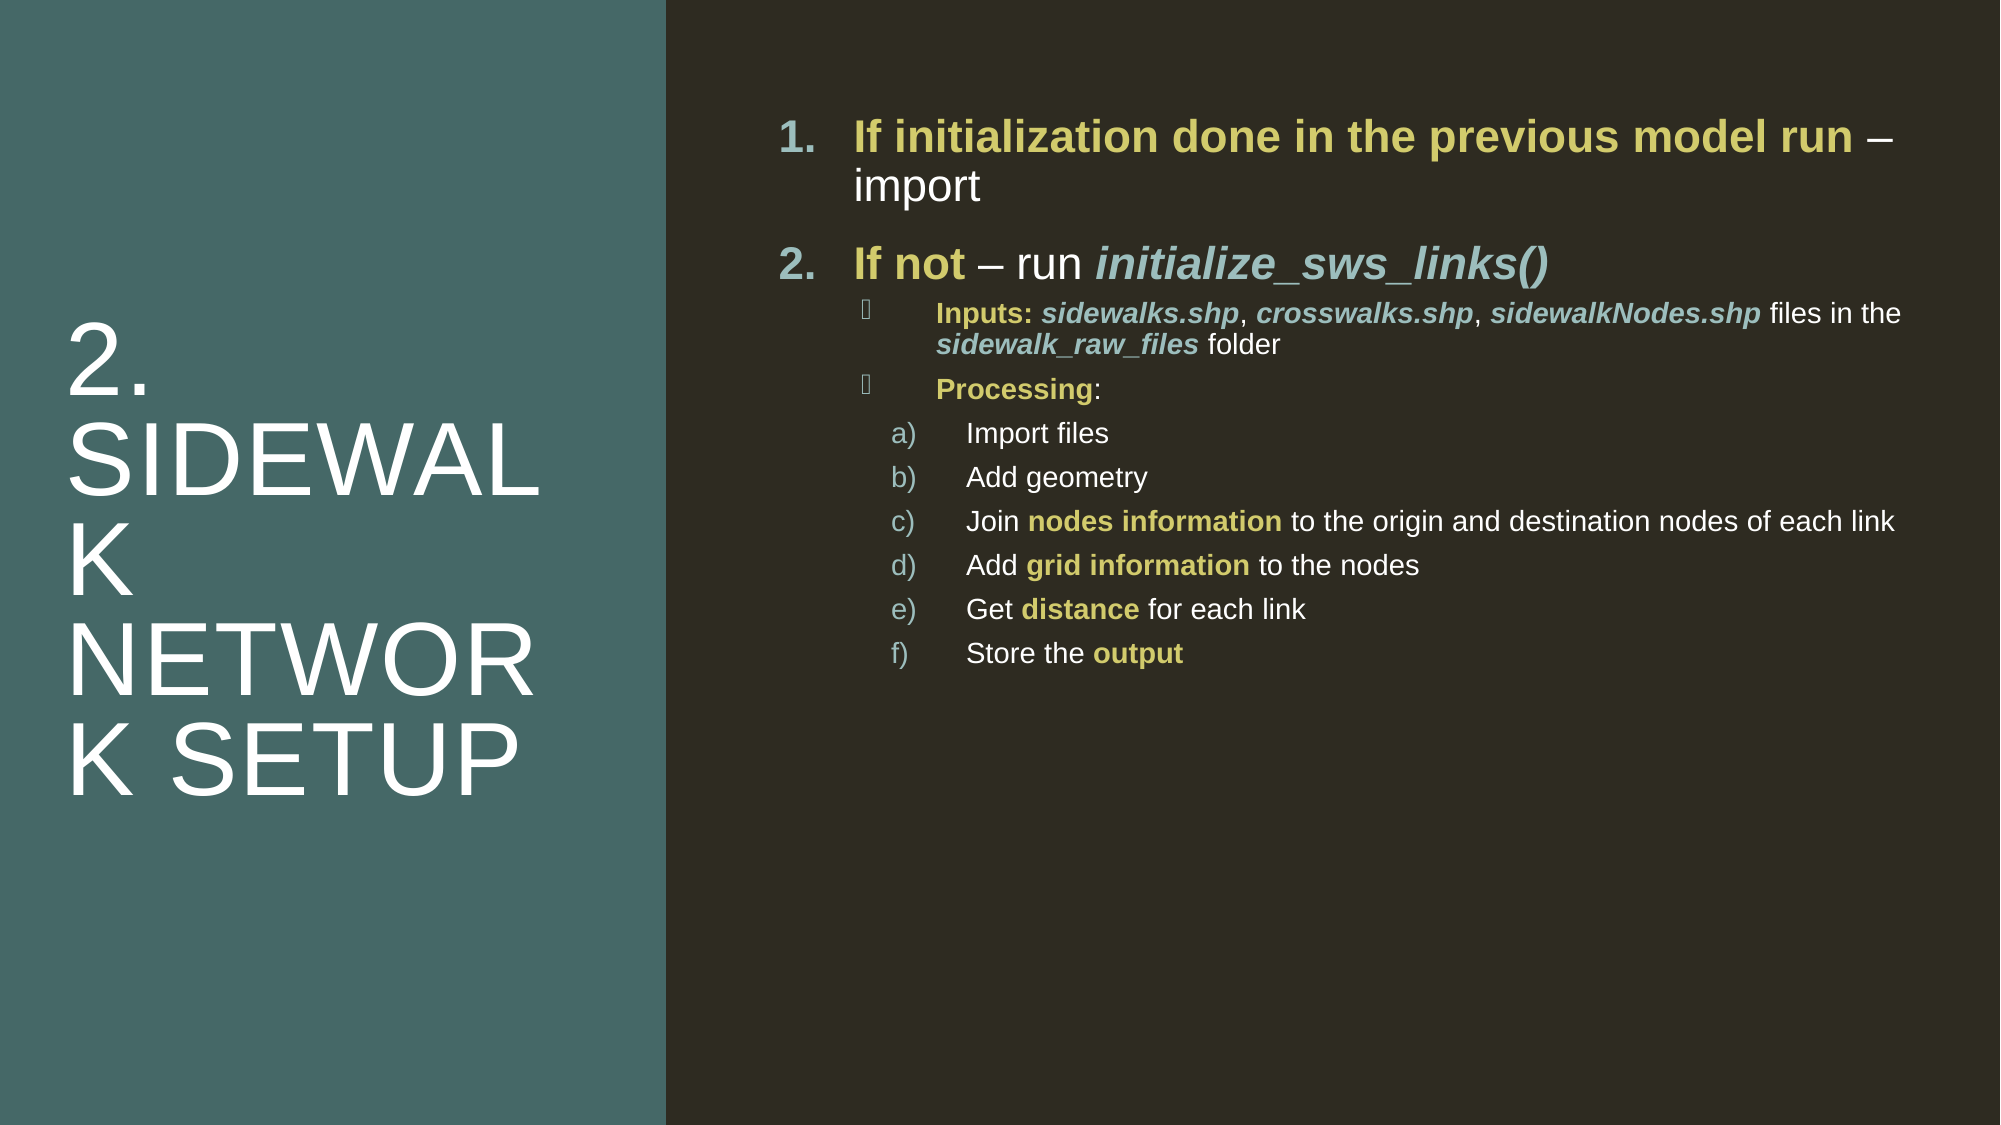

# 2. Sidewalk network setup
If initialization done in the previous model run – import
If not – run initialize_sws_links()
Inputs: sidewalks.shp, crosswalks.shp, sidewalkNodes.shp files in the sidewalk_raw_files folder
Processing:
Import files
Add geometry
Join nodes information to the origin and destination nodes of each link
Add grid information to the nodes
Get distance for each link
Store the output